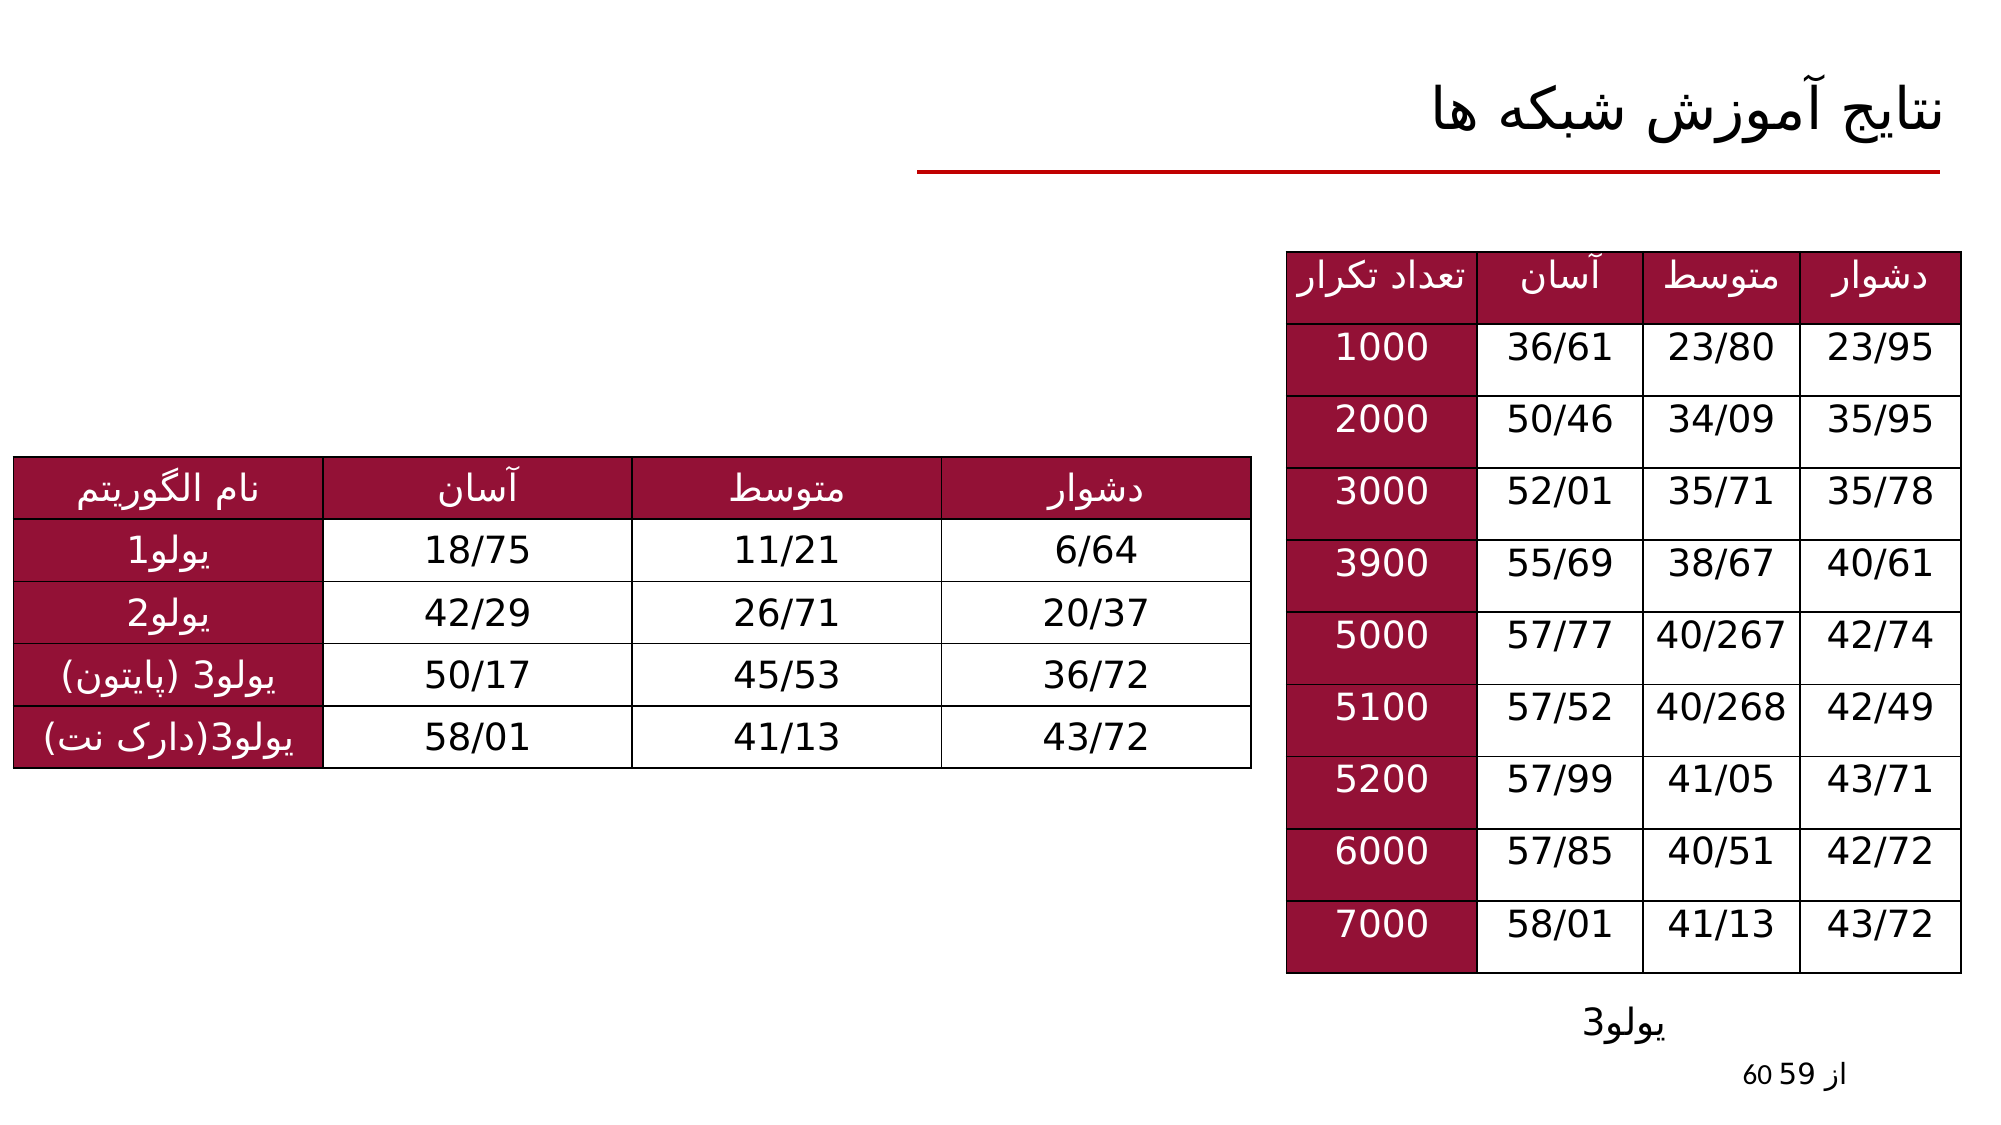

# نتایج آموزش شبکه ها
| تعداد تکرار | آسان | متوسط | دشوار |
| --- | --- | --- | --- |
| 1000 | 36/61 | 23/80 | 23/95 |
| 2000 | 50/46 | 34/09 | 35/95 |
| 3000 | 52/01 | 35/71 | 35/78 |
| 3900 | 55/69 | 38/67 | 40/61 |
| 5000 | 57/77 | 40/267 | 42/74 |
| 5100 | 57/52 | 40/268 | 42/49 |
| 5200 | 57/99 | 41/05 | 43/71 |
| 6000 | 57/85 | 40/51 | 42/72 |
| 7000 | 58/01 | 41/13 | 43/72 |
| نام الگوریتم | آسان | متوسط | دشوار |
| --- | --- | --- | --- |
| یولو1 | 18/75 | 11/21 | 6/64 |
| یولو2 | 42/29 | 26/71 | 20/37 |
| یولو3 (پایتون) | 50/17 | 45/53 | 36/72 |
| یولو3(دارک نت) | 58/01 | 41/13 | 43/72 |
یولو3
60 از 59